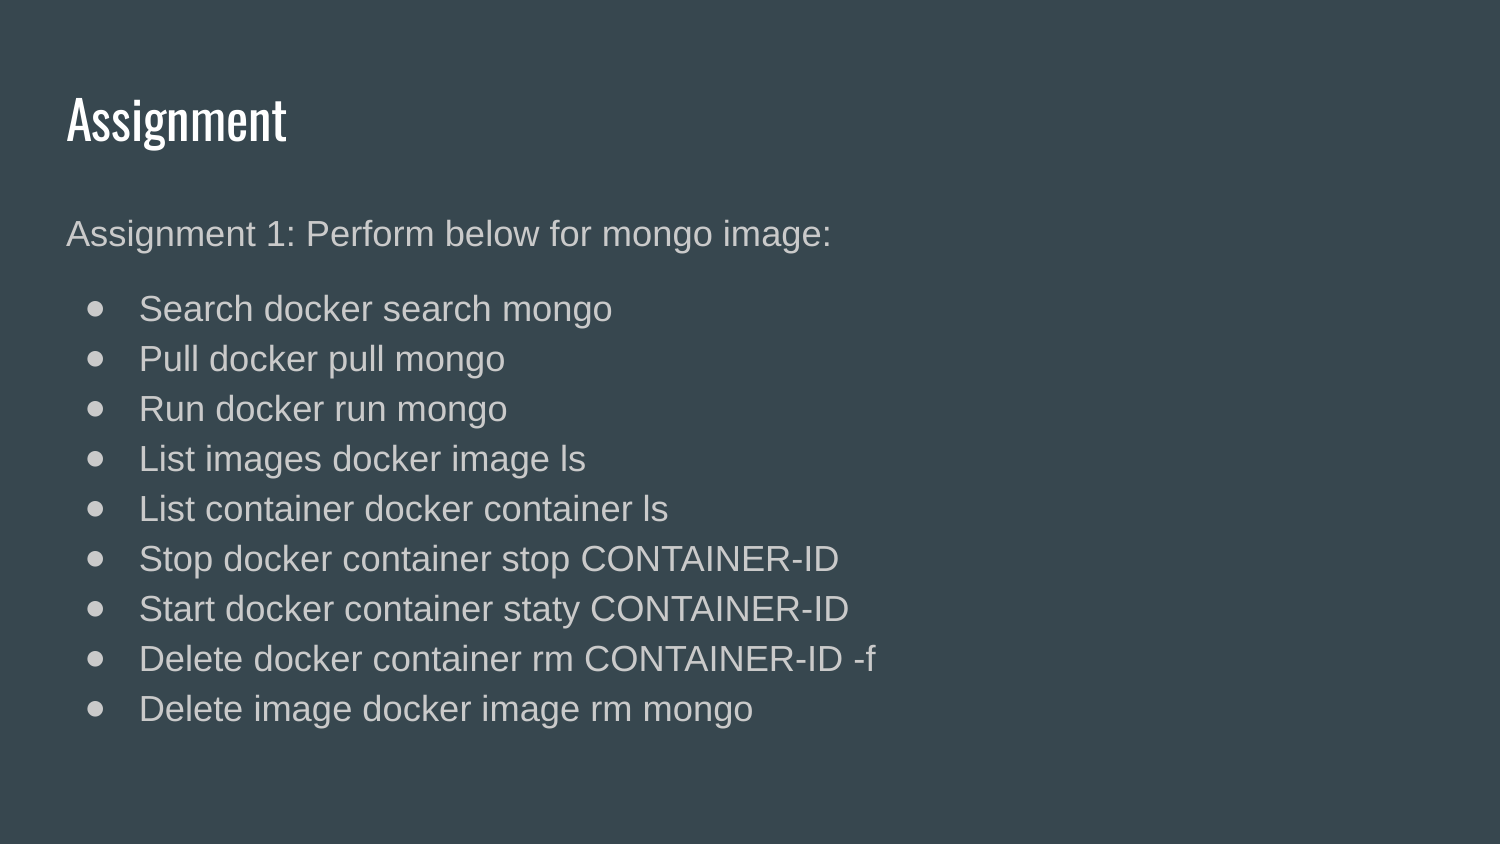

# Assignment
Assignment 1: Perform below for mongo image:
Search docker search mongo
Pull docker pull mongo
Run docker run mongo
List images docker image ls
List container docker container ls
Stop docker container stop CONTAINER-ID
Start docker container staty CONTAINER-ID
Delete docker container rm CONTAINER-ID -f
Delete image docker image rm mongo